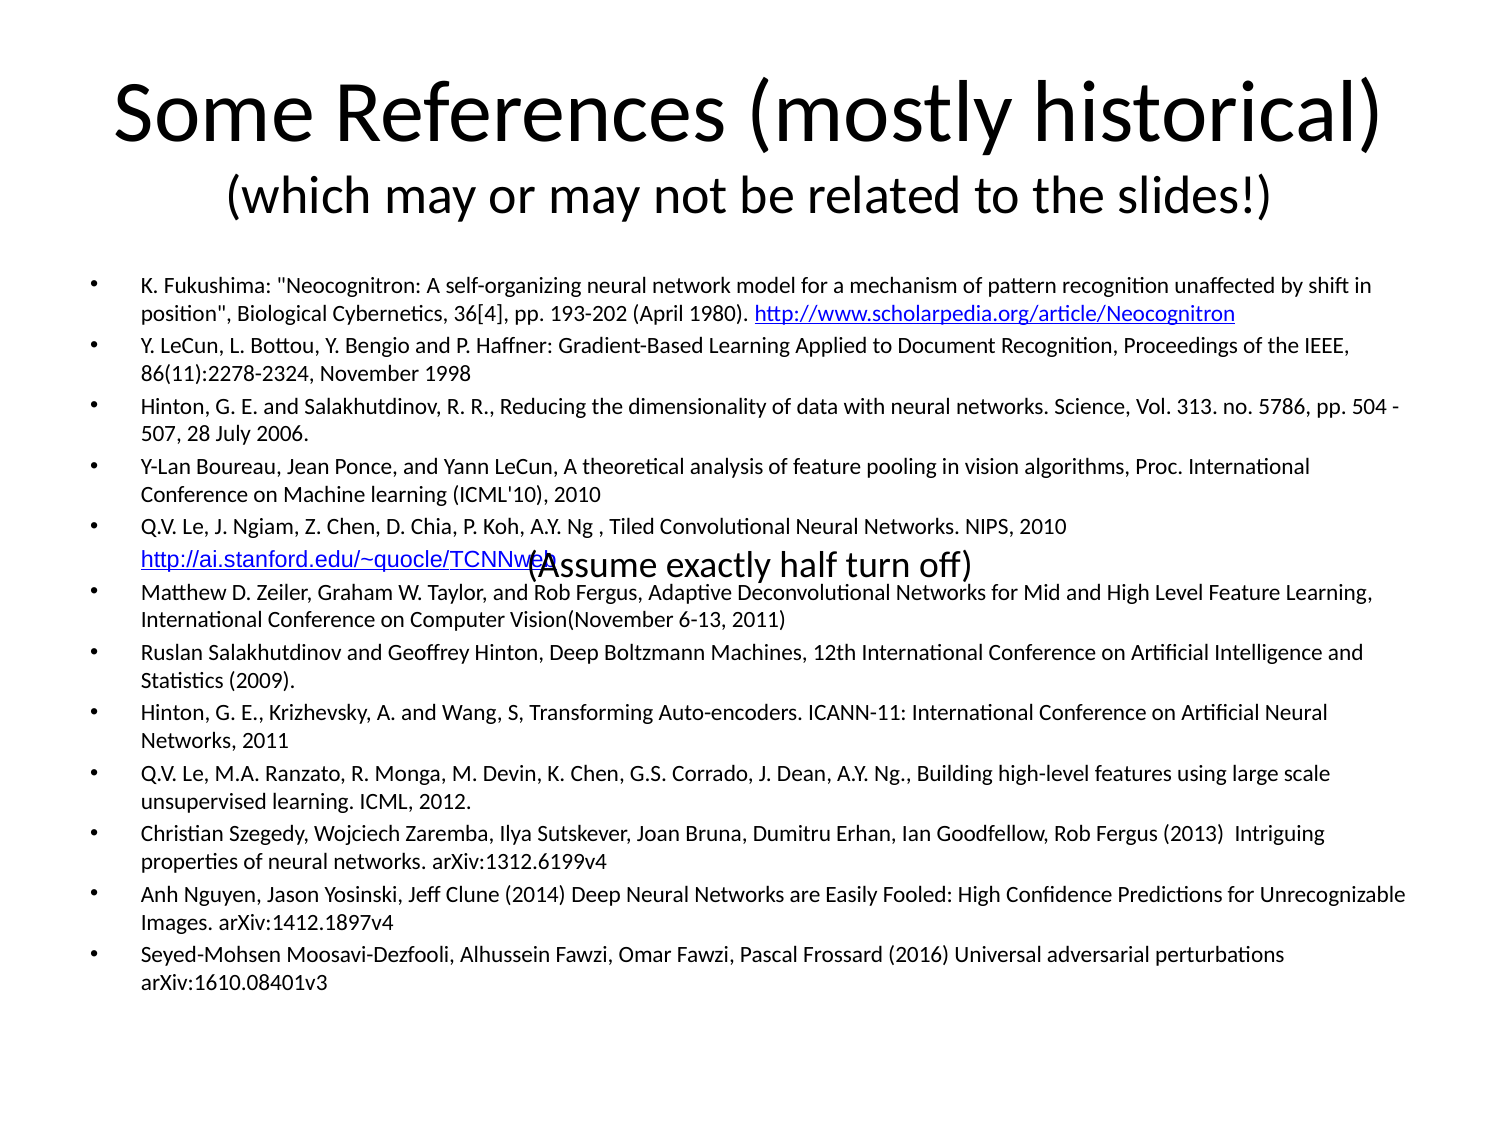

# Some References (mostly historical) (which may or may not be related to the slides!)
K. Fukushima: "Neocognitron: A self-organizing neural network model for a mechanism of pattern recognition unaffected by shift in position", Biological Cybernetics, 36[4], pp. 193-202 (April 1980). http://www.scholarpedia.org/article/Neocognitron
Y. LeCun, L. Bottou, Y. Bengio and P. Haffner: Gradient-Based Learning Applied to Document Recognition, Proceedings of the IEEE, 86(11):2278-2324, November 1998
Hinton, G. E. and Salakhutdinov, R. R., Reducing the dimensionality of data with neural networks. Science, Vol. 313. no. 5786, pp. 504 - 507, 28 July 2006.
Y-Lan Boureau, Jean Ponce, and Yann LeCun, A theoretical analysis of feature pooling in vision algorithms, Proc. International Conference on Machine learning (ICML'10), 2010
Q.V. Le, J. Ngiam, Z. Chen, D. Chia, P. Koh, A.Y. Ng , Tiled Convolutional Neural Networks. NIPS, 2010
http://ai.stanford.edu/~quocle/TCNNweb
Matthew D. Zeiler, Graham W. Taylor, and Rob Fergus, Adaptive Deconvolutional Networks for Mid and High Level Feature Learning, International Conference on Computer Vision(November 6-13, 2011)
Ruslan Salakhutdinov and Geoffrey Hinton, Deep Boltzmann Machines, 12th International Conference on Artificial Intelligence and Statistics (2009).
Hinton, G. E., Krizhevsky, A. and Wang, S, Transforming Auto-encoders. ICANN-11: International Conference on Artificial Neural Networks, 2011
Q.V. Le, M.A. Ranzato, R. Monga, M. Devin, K. Chen, G.S. Corrado, J. Dean, A.Y. Ng., Building high-level features using large scale unsupervised learning. ICML, 2012.
Christian Szegedy, Wojciech Zaremba, Ilya Sutskever, Joan Bruna, Dumitru Erhan, Ian Goodfellow, Rob Fergus (2013)  Intriguing properties of neural networks. arXiv:1312.6199v4
Anh Nguyen, Jason Yosinski, Jeff Clune (2014) Deep Neural Networks are Easily Fooled: High Confidence Predictions for Unrecognizable Images. arXiv:1412.1897v4
Seyed-Mohsen Moosavi-Dezfooli, Alhussein Fawzi, Omar Fawzi, Pascal Frossard (2016) Universal adversarial perturbations  arXiv:1610.08401v3

(Assume exactly half turn off)